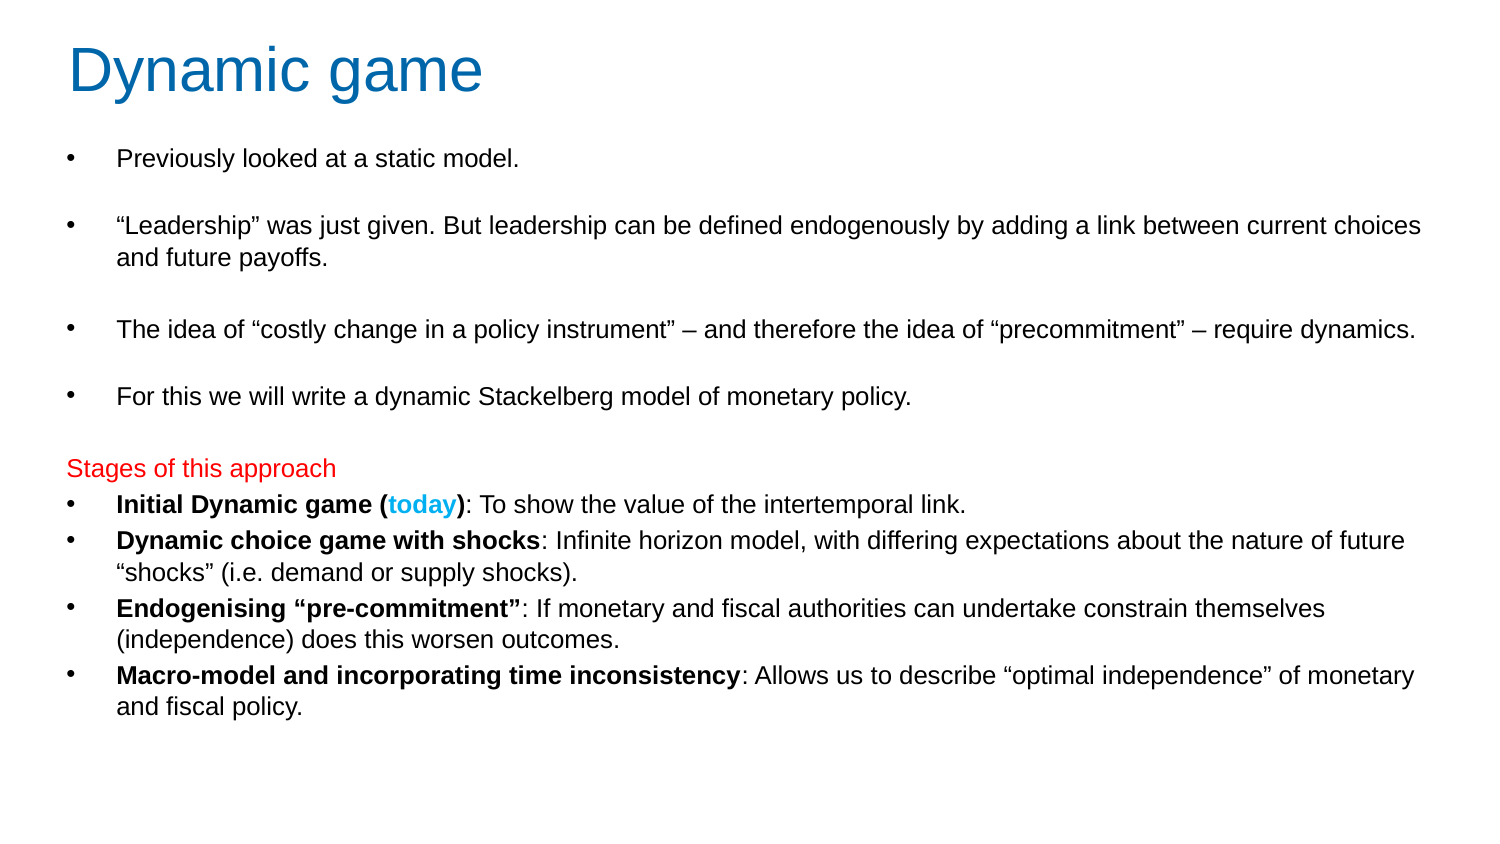

# Dynamic game
Previously looked at a static model.
“Leadership” was just given. But leadership can be defined endogenously by adding a link between current choices and future payoffs.

The idea of “costly change in a policy instrument” – and therefore the idea of “precommitment” – require dynamics.
For this we will write a dynamic Stackelberg model of monetary policy.

Stages of this approach
Initial Dynamic game (today): To show the value of the intertemporal link.
Dynamic choice game with shocks: Infinite horizon model, with differing expectations about the nature of future “shocks” (i.e. demand or supply shocks).
Endogenising “pre-commitment”: If monetary and fiscal authorities can undertake constrain themselves (independence) does this worsen outcomes.
Macro-model and incorporating time inconsistency: Allows us to describe “optimal independence” of monetary and fiscal policy.